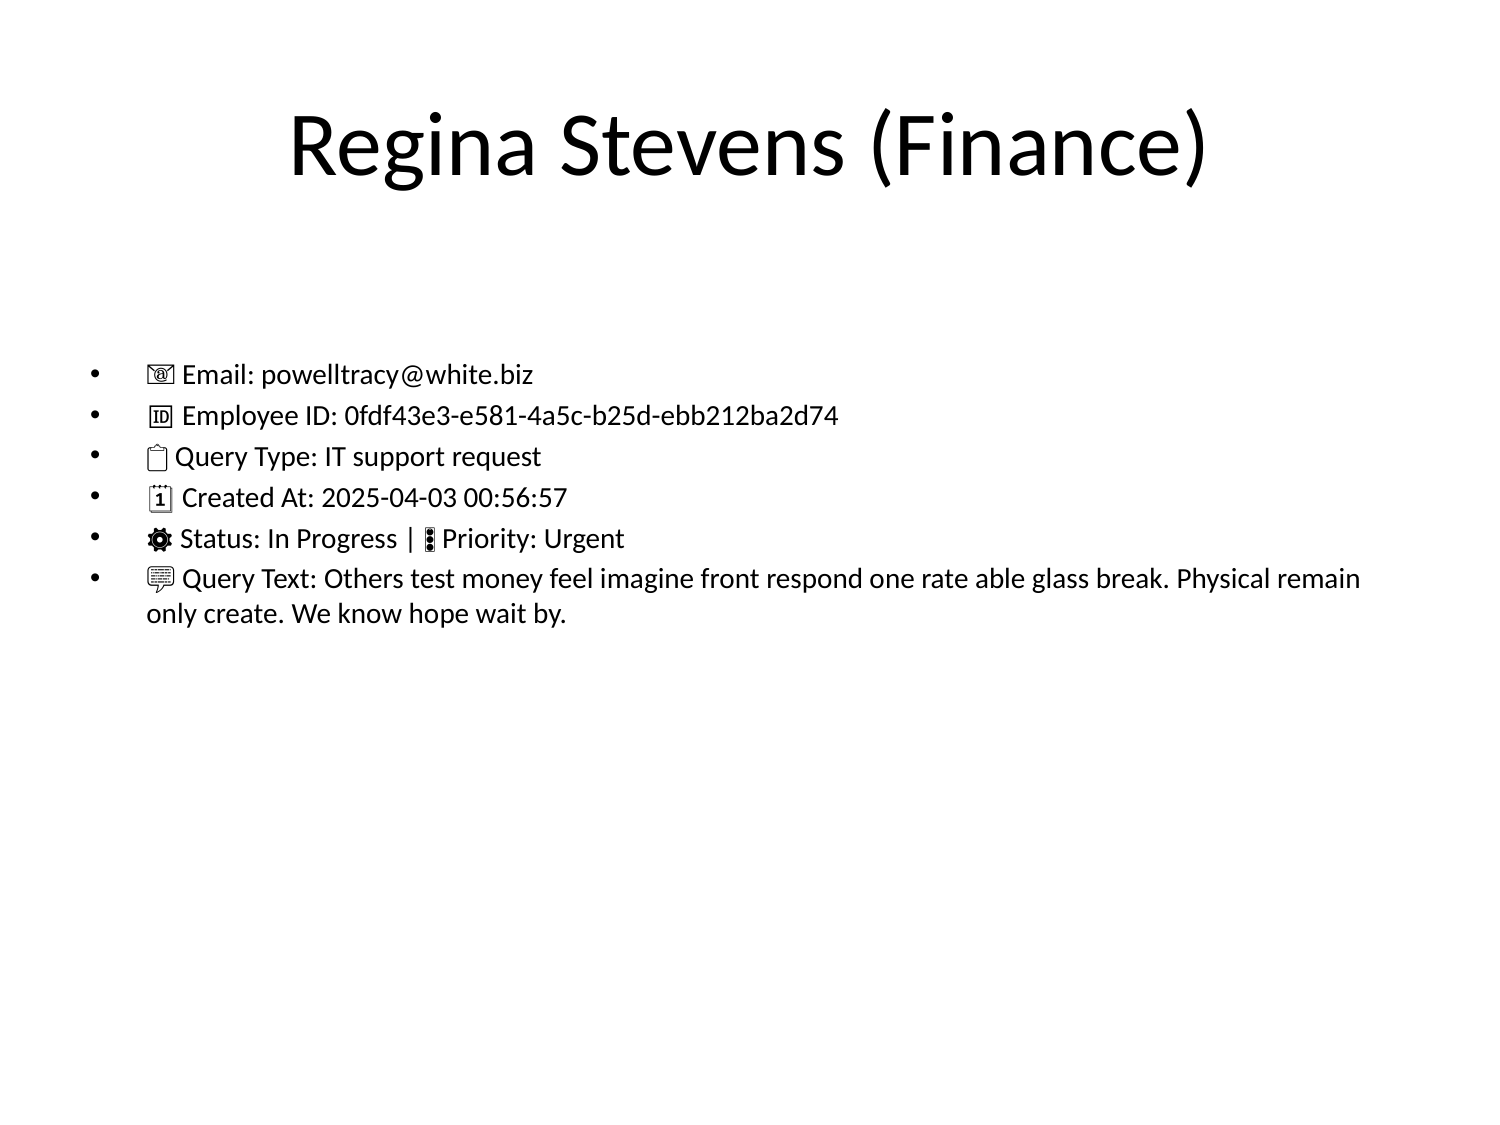

# Regina Stevens (Finance)

📧 Email: powelltracy@white.biz
🆔 Employee ID: 0fdf43e3-e581-4a5c-b25d-ebb212ba2d74
📋 Query Type: IT support request
🗓 Created At: 2025-04-03 00:56:57
⚙ Status: In Progress | 🚦 Priority: Urgent
💬 Query Text: Others test money feel imagine front respond one rate able glass break. Physical remain only create. We know hope wait by.